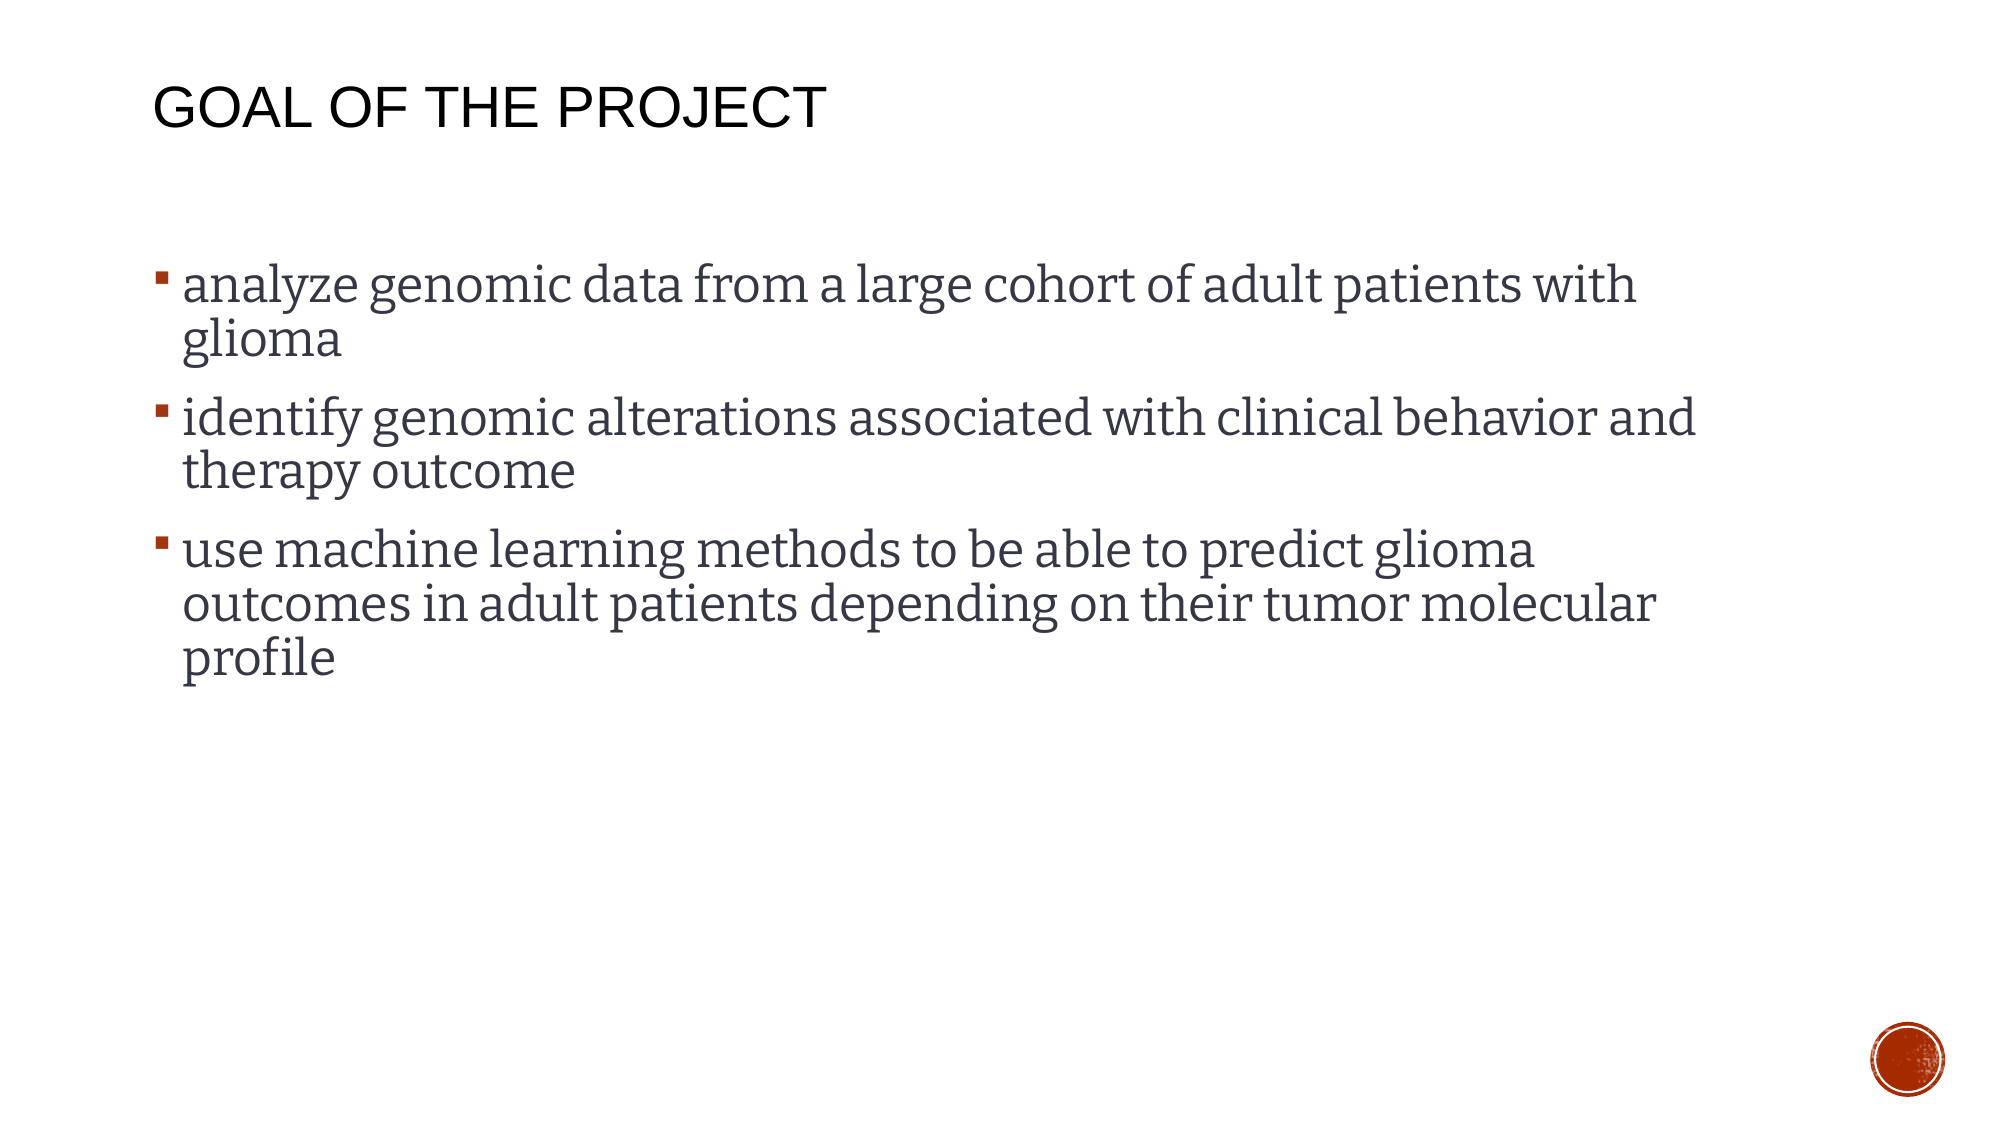

Goal of the project
analyze genomic data from a large cohort of adult patients with glioma
identify genomic alterations associated with clinical behavior and therapy outcome
use machine learning methods to be able to predict glioma outcomes in adult patients depending on their tumor molecular profile